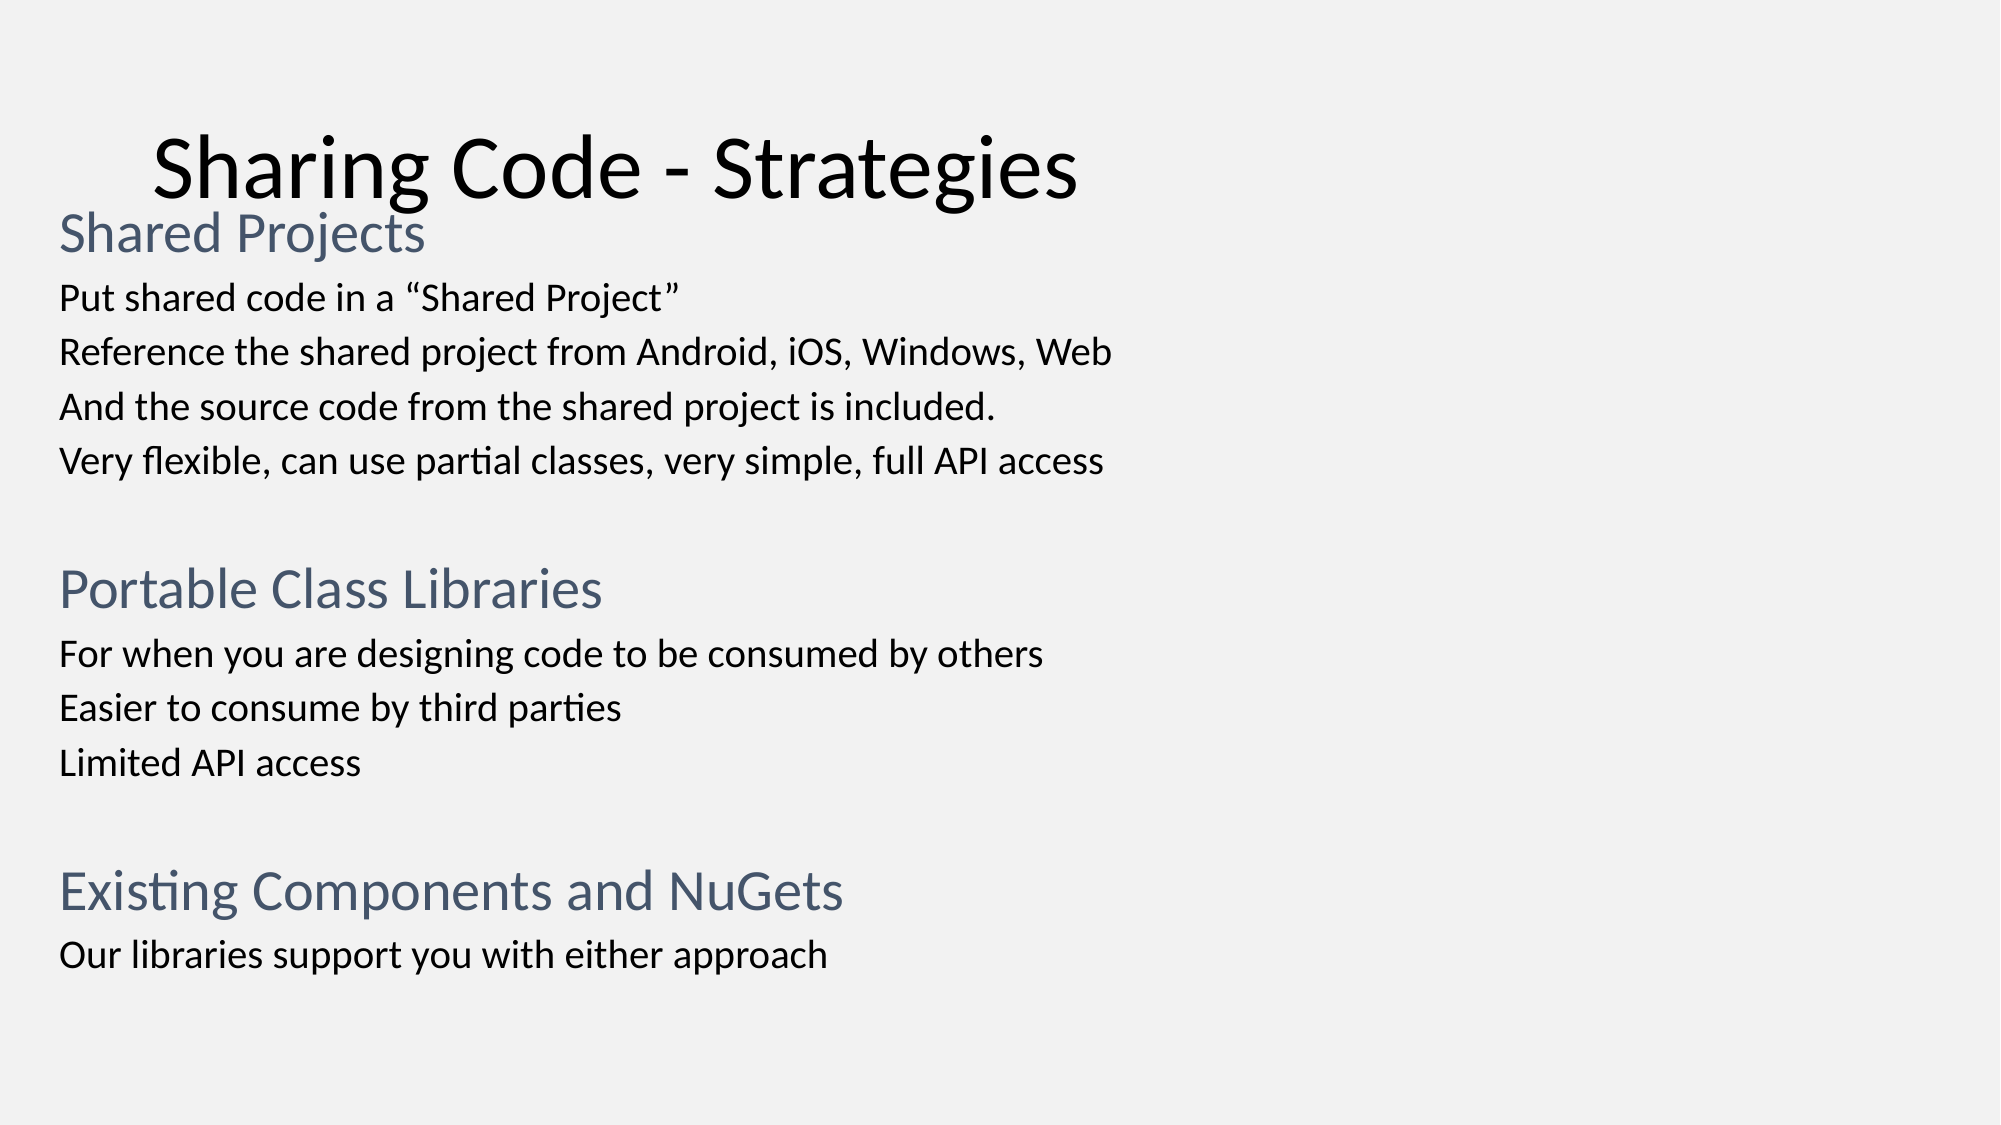

# Sharing Code - Strategies
Shared Projects
Put shared code in a “Shared Project”
Reference the shared project from Android, iOS, Windows, Web
And the source code from the shared project is included.
Very flexible, can use partial classes, very simple, full API access

Portable Class Libraries
For when you are designing code to be consumed by others
Easier to consume by third parties
Limited API access

Existing Components and NuGets
Our libraries support you with either approach